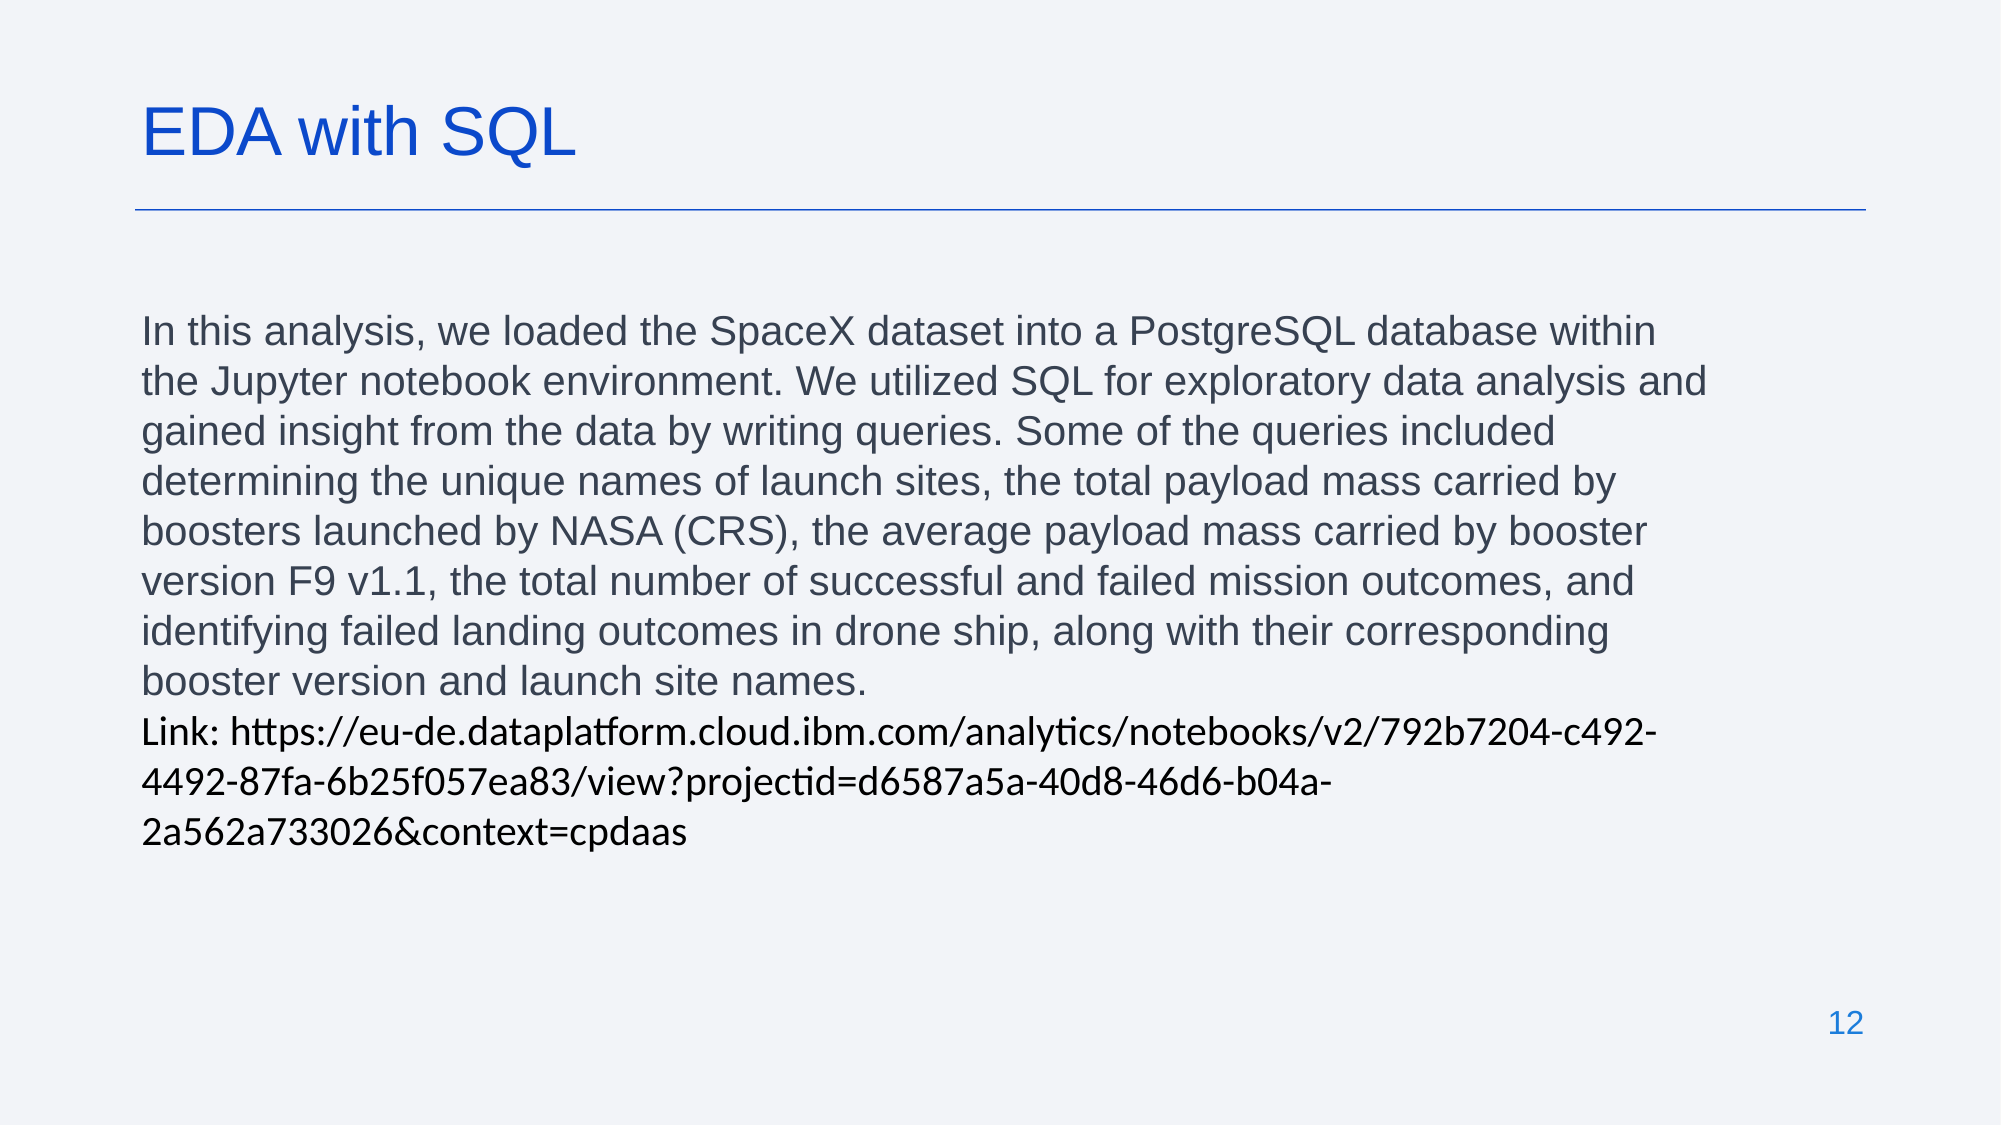

EDA with SQL
In this analysis, we loaded the SpaceX dataset into a PostgreSQL database within the Jupyter notebook environment. We utilized SQL for exploratory data analysis and gained insight from the data by writing queries. Some of the queries included determining the unique names of launch sites, the total payload mass carried by boosters launched by NASA (CRS), the average payload mass carried by booster version F9 v1.1, the total number of successful and failed mission outcomes, and identifying failed landing outcomes in drone ship, along with their corresponding booster version and launch site names.
Link: https://eu-de.dataplatform.cloud.ibm.com/analytics/notebooks/v2/792b7204-c492-4492-87fa-6b25f057ea83/view?projectid=d6587a5a-40d8-46d6-b04a-2a562a733026&context=cpdaas

12